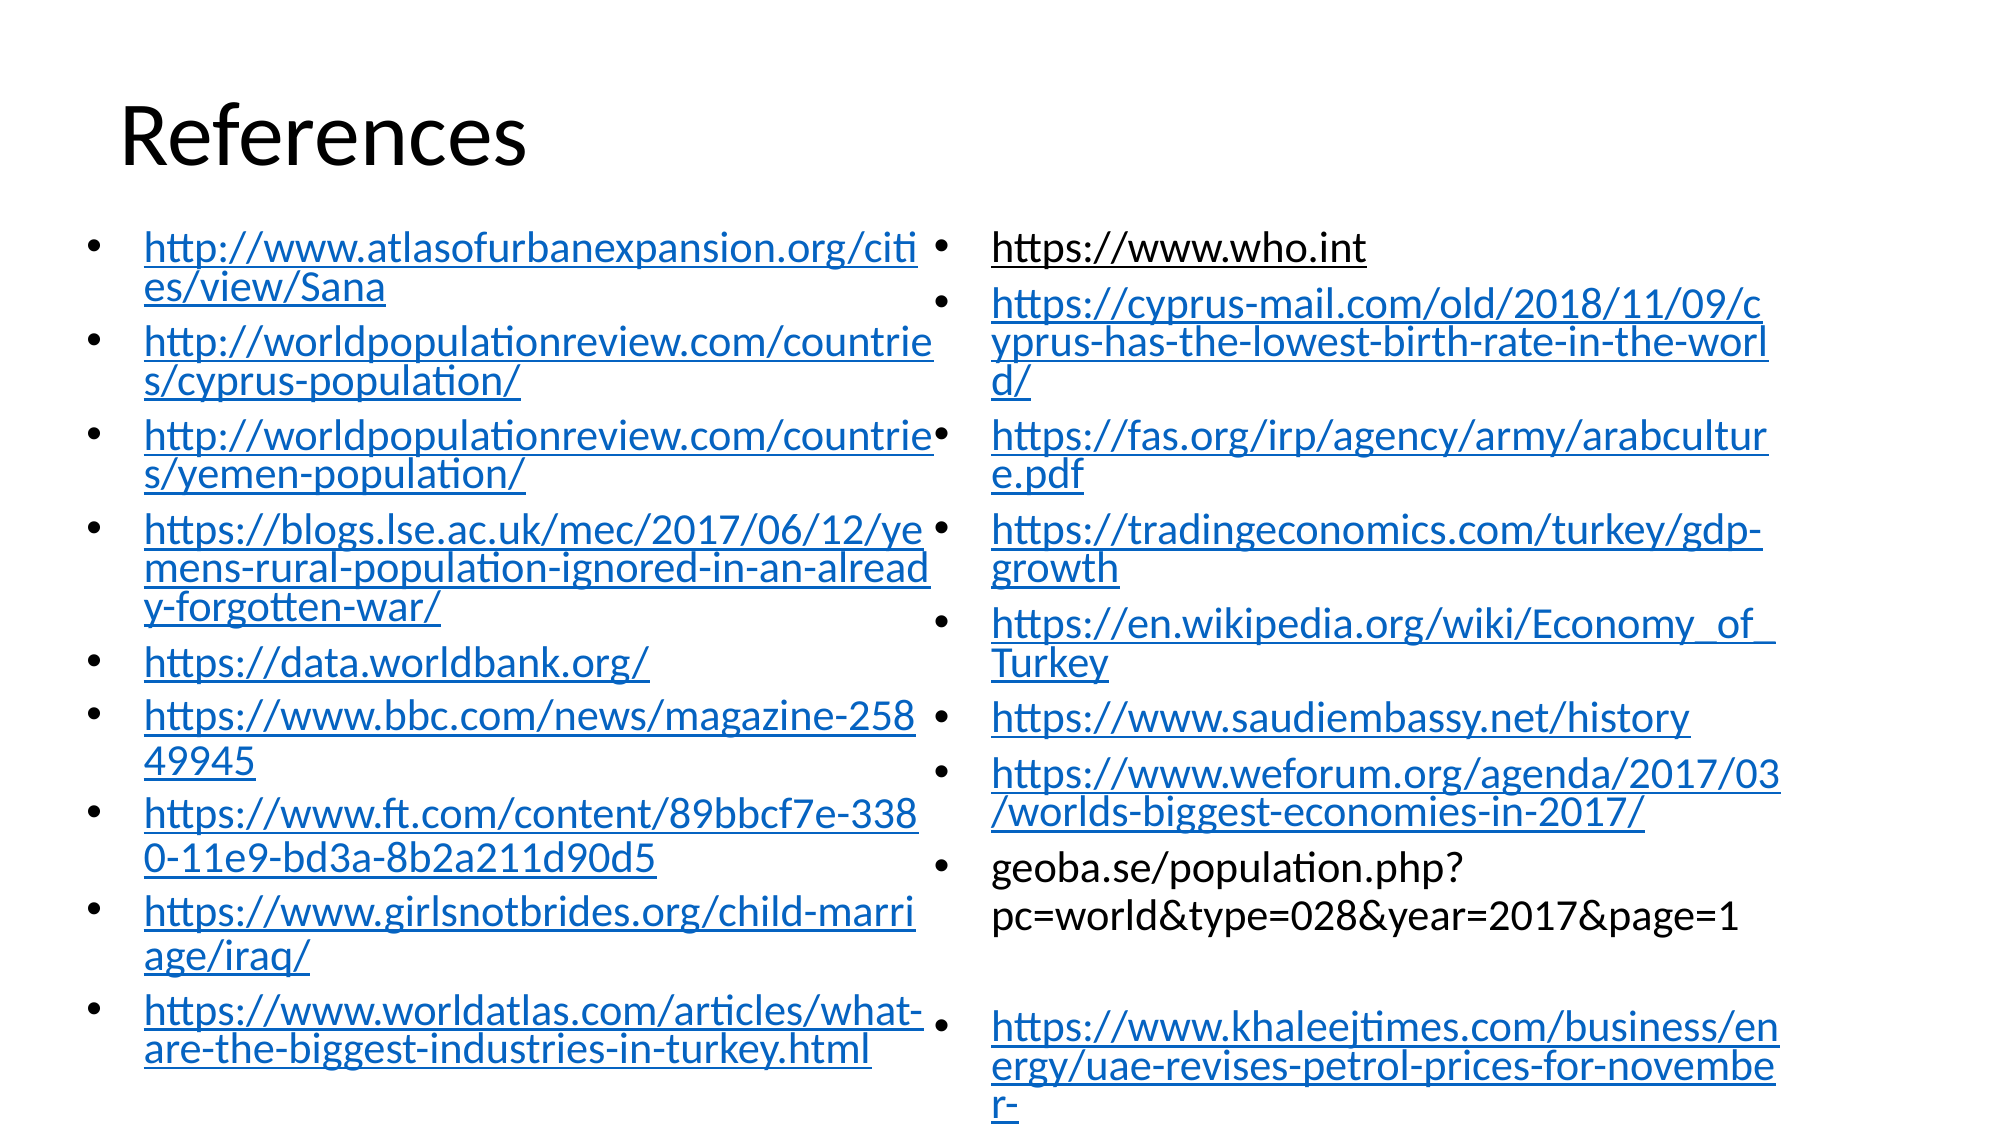

# References
http://www.atlasofurbanexpansion.org/cities/view/Sana
http://worldpopulationreview.com/countries/cyprus-population/
http://worldpopulationreview.com/countries/yemen-population/
https://blogs.lse.ac.uk/mec/2017/06/12/yemens-rural-population-ignored-in-an-already-forgotten-war/
https://data.worldbank.org/
https://www.bbc.com/news/magazine-25849945
https://www.ft.com/content/89bbcf7e-3380-11e9-bd3a-8b2a211d90d5
https://www.girlsnotbrides.org/child-marriage/iraq/
https://www.worldatlas.com/articles/what-are-the-biggest-industries-in-turkey.html
https://www.who.int
https://cyprus-mail.com/old/2018/11/09/cyprus-has-the-lowest-birth-rate-in-the-world/
https://fas.org/irp/agency/army/arabculture.pdf
https://tradingeconomics.com/turkey/gdp-growth
https://en.wikipedia.org/wiki/Economy_of_Turkey
https://www.saudiembassy.net/history
https://www.weforum.org/agenda/2017/03/worlds-biggest-economies-in-2017/
geoba.se/population.php?pc=world&type=028&year=2017&page=1

https://www.khaleejtimes.com/business/energy/uae-revises-petrol-prices-for-november-
https://deloitte.wsj.com/cio/2017/02/09/2017-oil-and-gas-industry-outlook/
https://www.unicef.org/press-releases/malnutrition-amongst-children-yemen-all-time-high-warns-unicef
http://www.emro.who.int/asd/country-activities/
https://www.bbc.com/news/world-middle-east-46469168
https://www.aljazeera.com/indepth/features/forgotten-living-hiv-war-ravaged-yemen-190112193247959.html